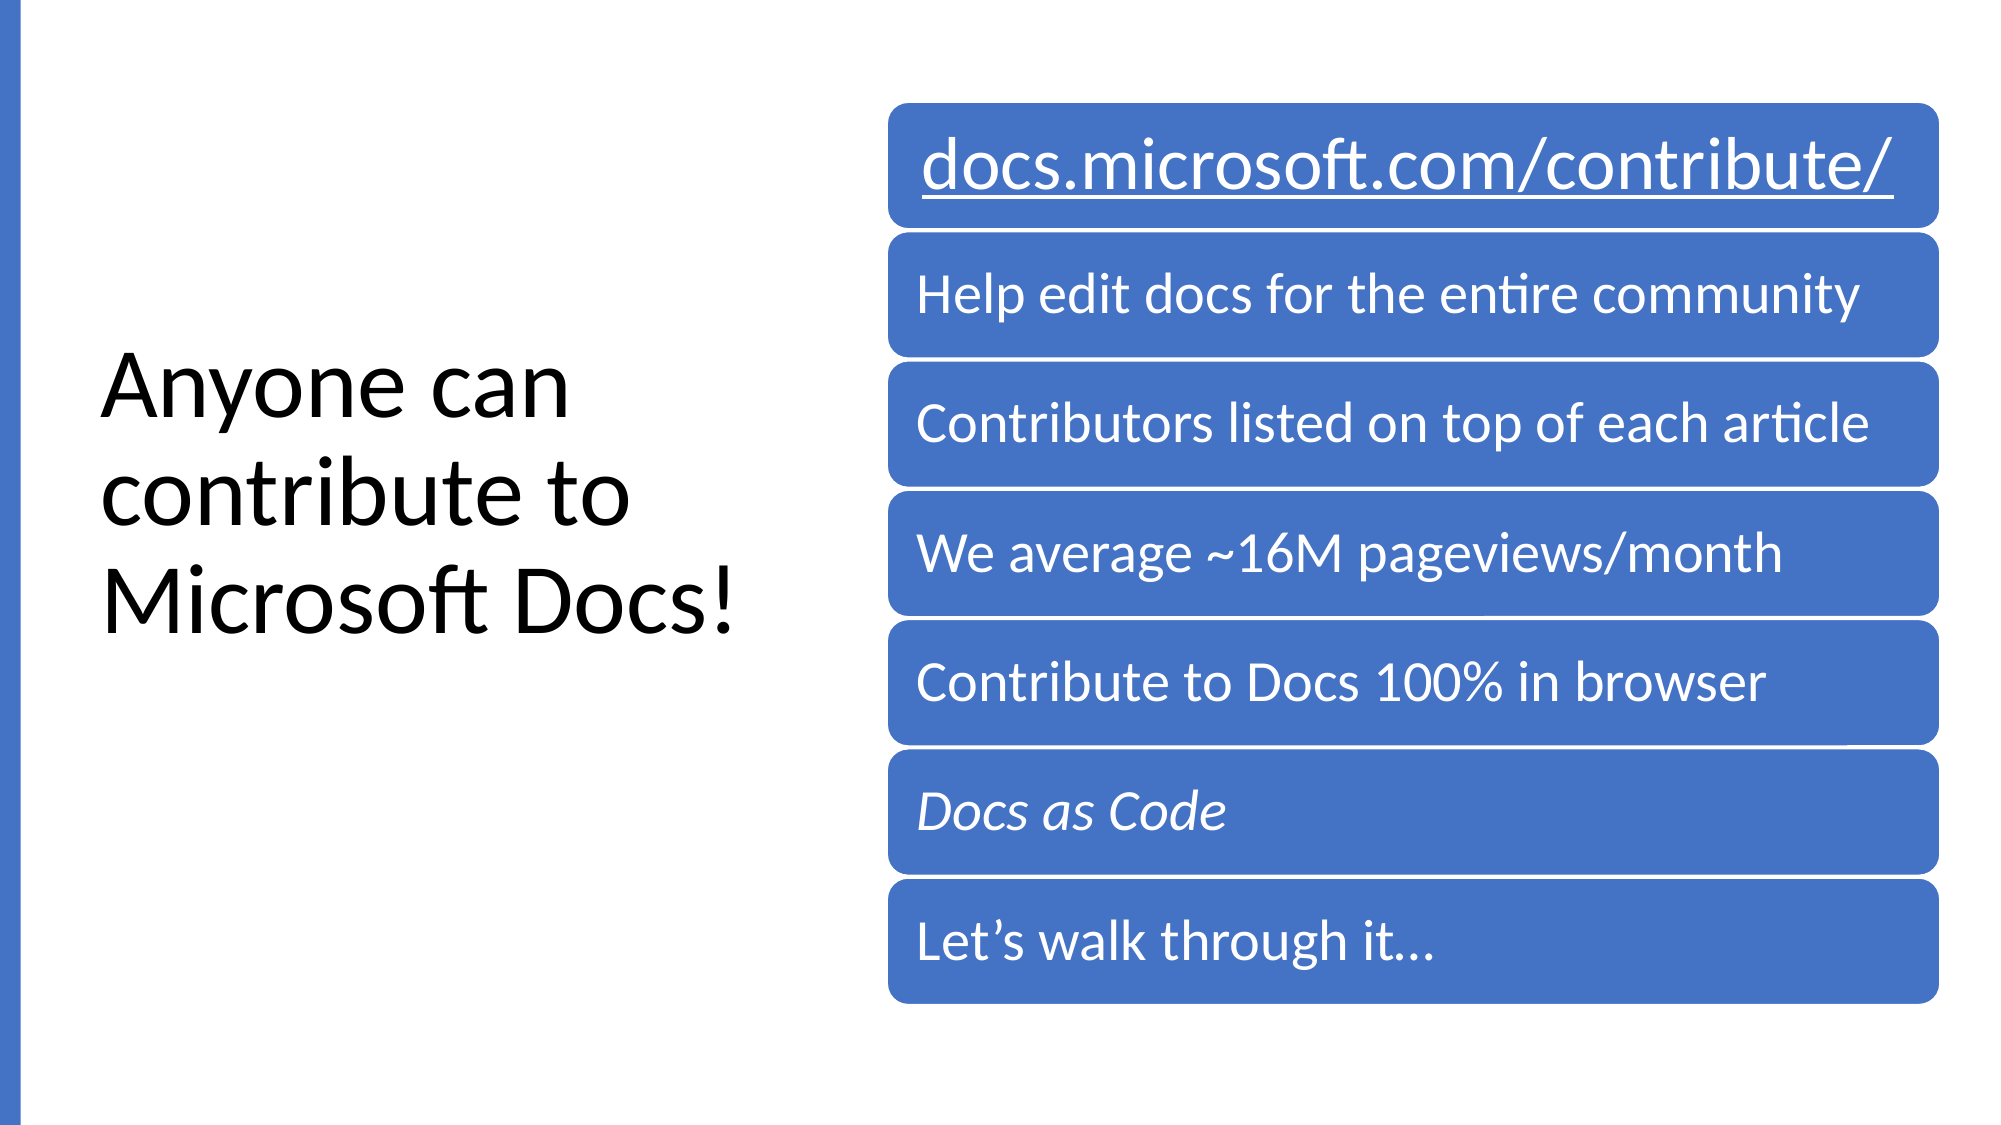

# Anyone can contribute to Microsoft Docs!
docs.microsoft.com/contribute/
Help edit docs for the entire community
Contributors listed on top of each article
We average ~16M pageviews/month
Contribute to Docs 100% in browser
Docs as Code
Let’s walk through it…